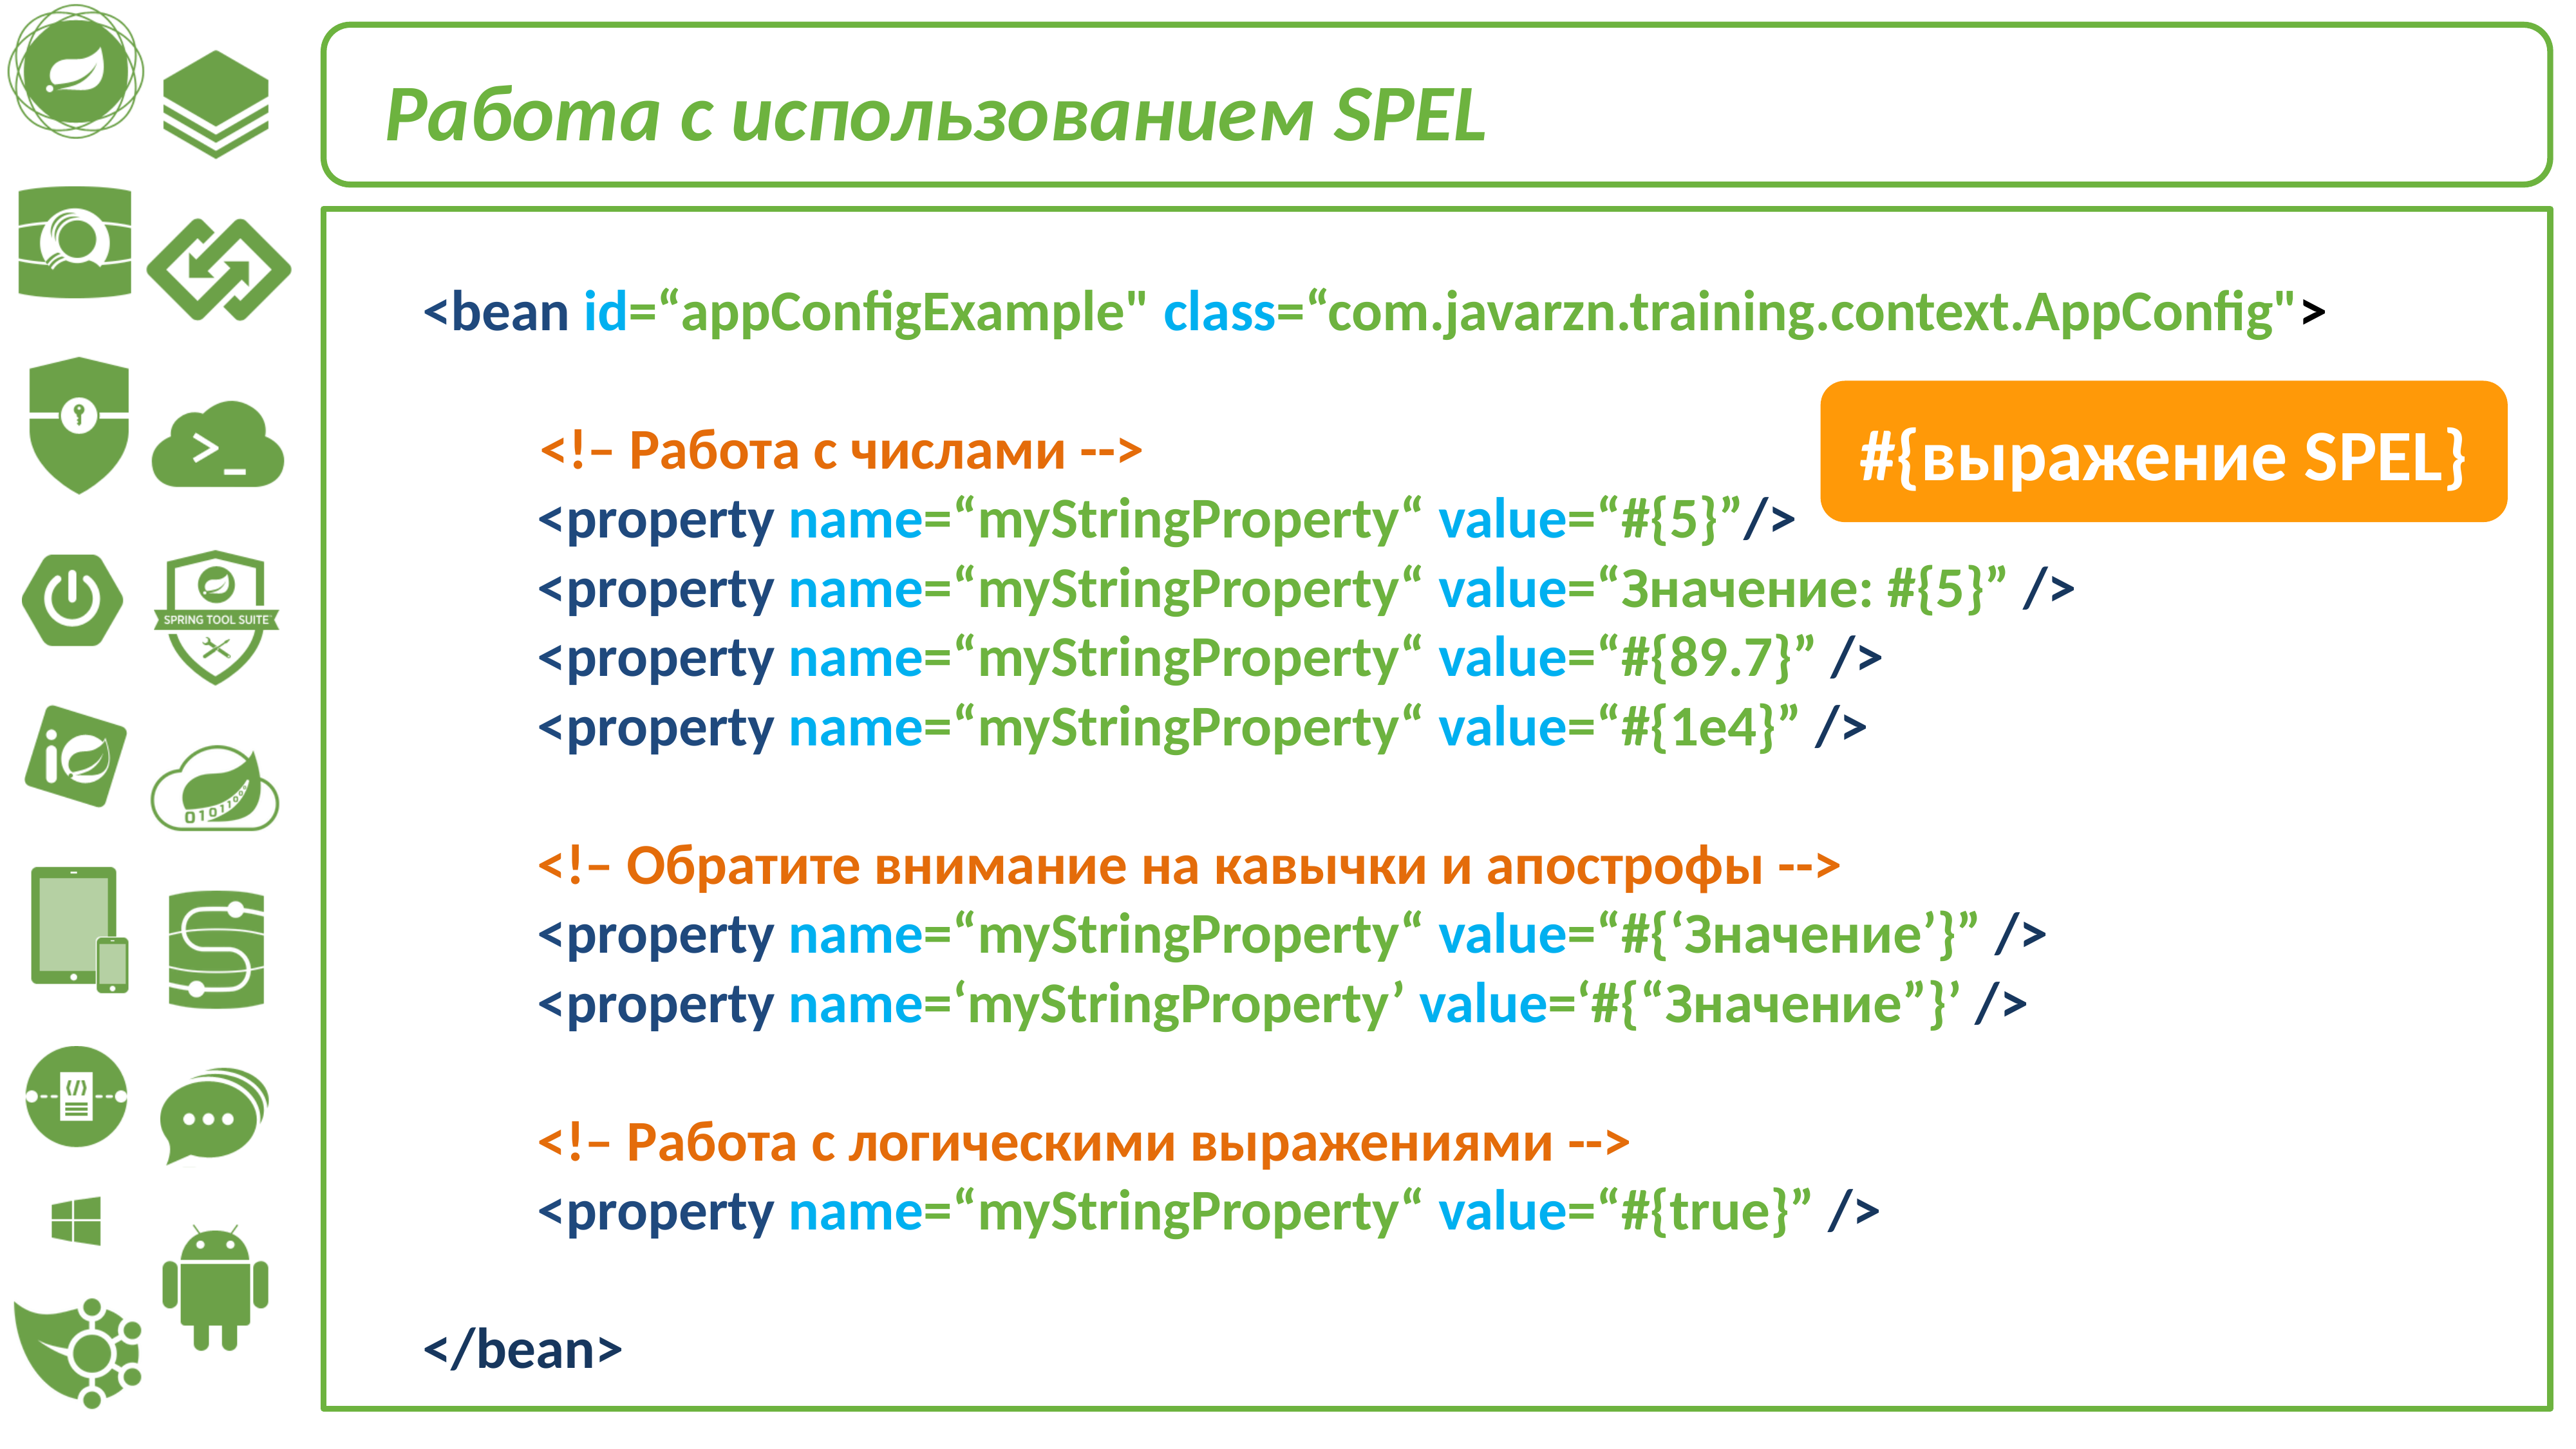

Работа с использованием SPEL
<bean id=“appConfigExample" class=“com.javarzn.training.context.AppConfig">

         <!– Работа с числами -->
<property name=“myStringProperty“ value=“#{5}”/>
<property name=“myStringProperty“ value=“Значение: #{5}” />
<property name=“myStringProperty“ value=“#{89.7}” />
<property name=“myStringProperty“ value=“#{1e4}” />

<!– Обратите внимание на кавычки и апострофы -->
<property name=“myStringProperty“ value=“#{‘Значение’}” />
<property name=‘myStringProperty’ value=‘#{“Значение”}’ />

<!– Работа с логическими выражениями -->
<property name=“myStringProperty“ value=“#{true}” />

</bean>
#{выражение SPEL}